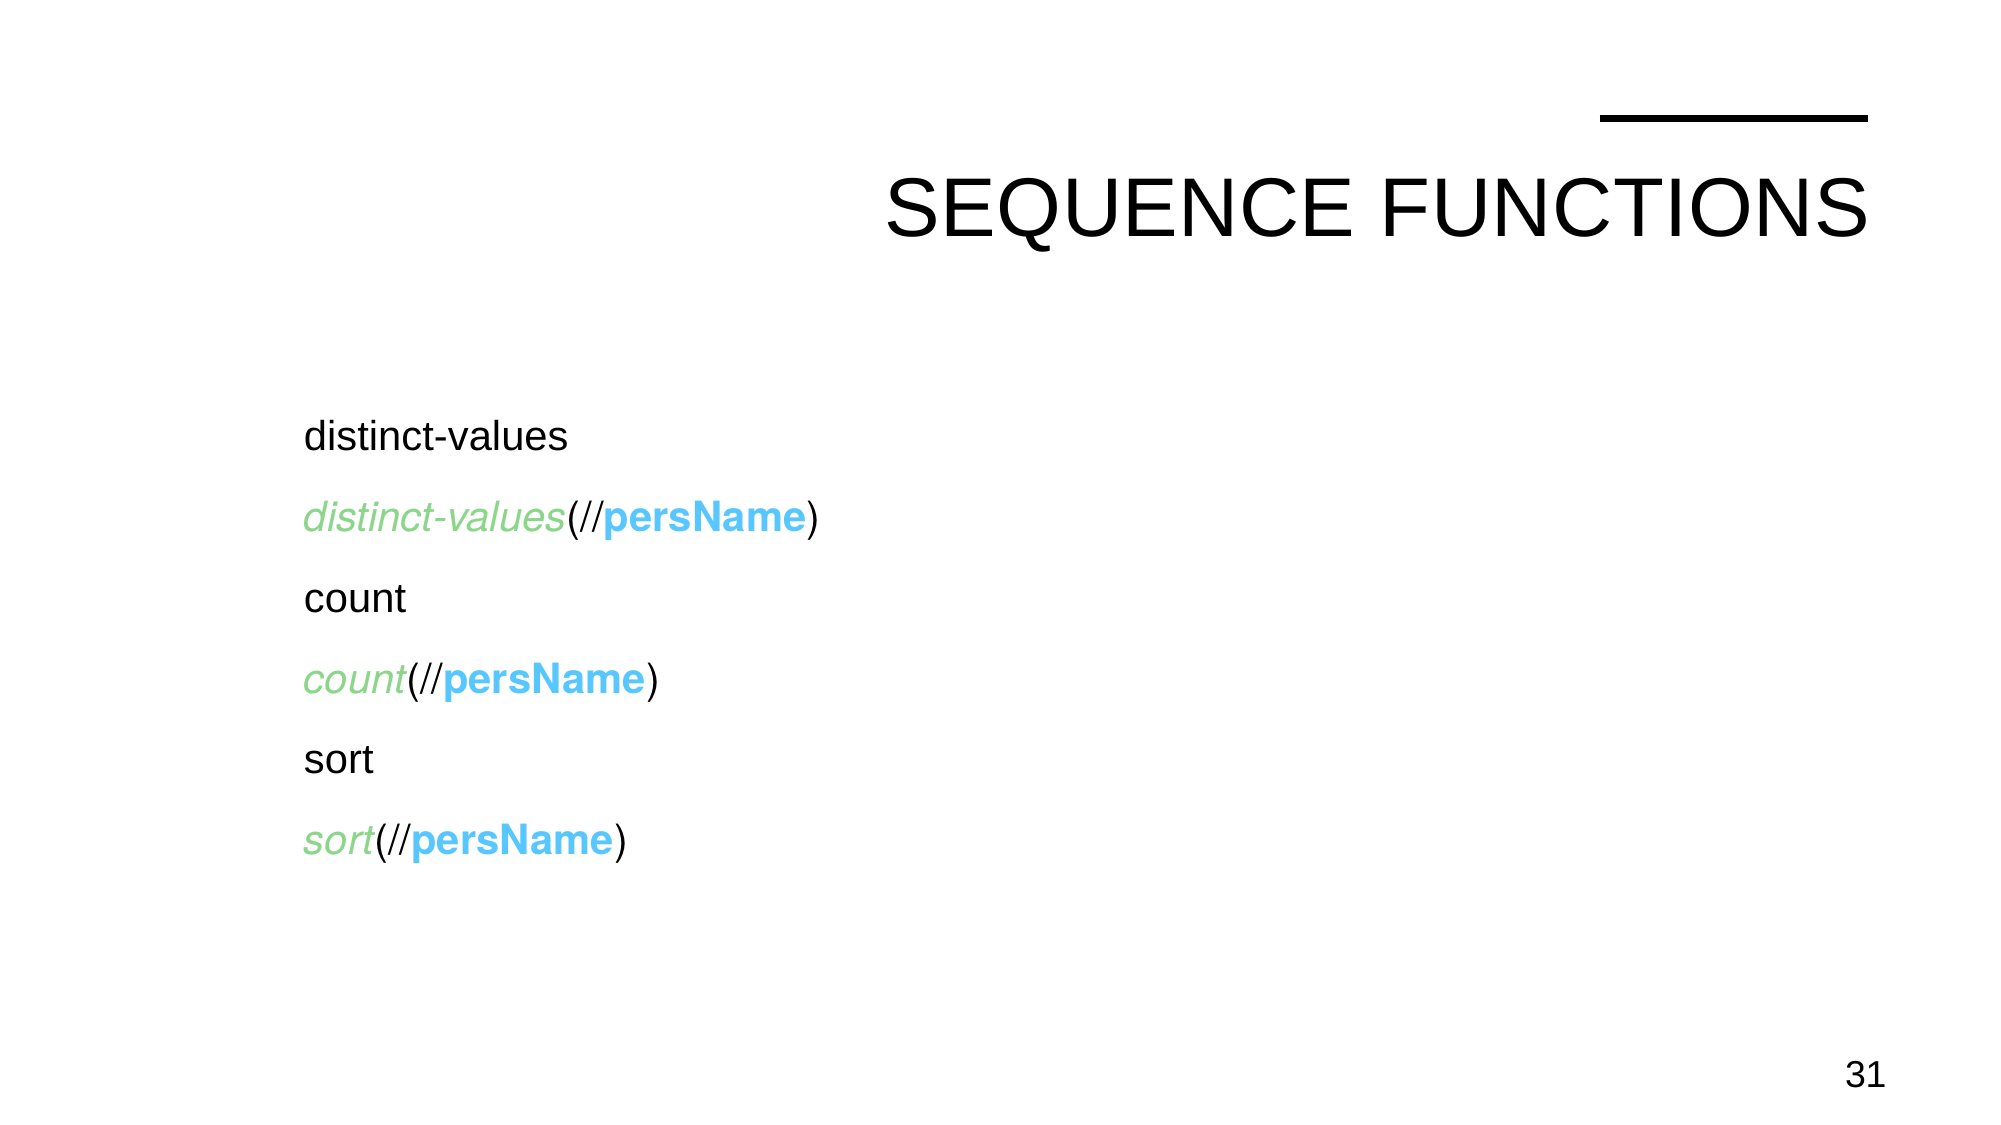

# Sequence Functions
distinct-values
distinct-values(//persName)
count
count(//persName)
sort
sort(//persName)

31